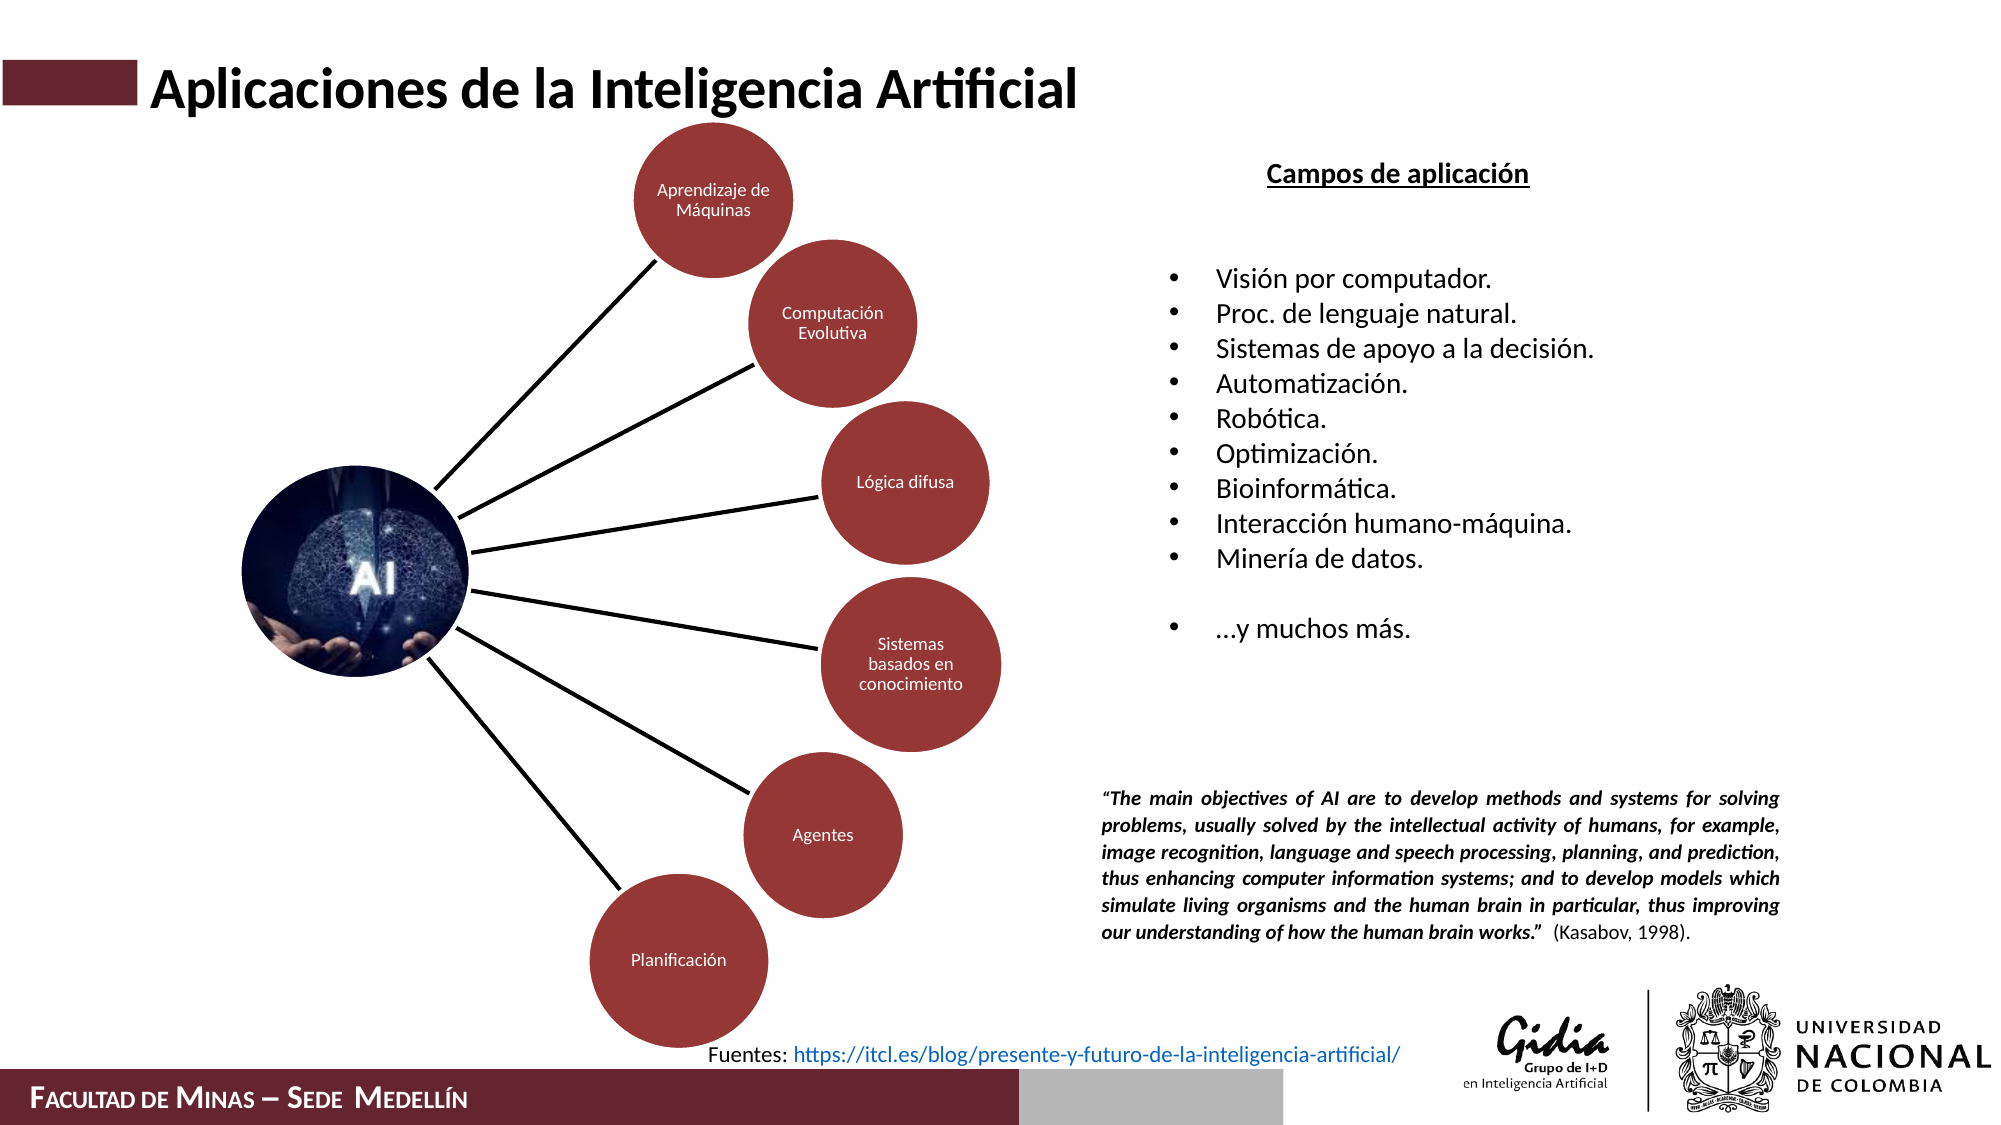

# Aplicaciones de la Inteligencia Artificial
Aprendizaje de Máquinas
Computación Evolutiva

Lógica difusa
Sistemas basados en conocimiento
Agentes
Planificación

Campos de aplicación

Visión por computador.
Proc. de lenguaje natural.
Sistemas de apoyo a la decisión.
Automatización.
Robótica.
Optimización.
Bioinformática.
Interacción humano-máquina.
Minería de datos.

…y muchos más.

“The main objectives of AI are to develop methods and systems for solving problems, usually solved by the intellectual activity of humans, for example, image recognition, language and speech processing, planning, and prediction, thus enhancing computer information systems; and to develop models which simulate living organisms and the human brain in particular, thus improving our understanding of how the human brain works.”  (Kasabov, 1998).
Fuentes: https://itcl.es/blog/presente-y-futuro-de-la-inteligencia-artificial/